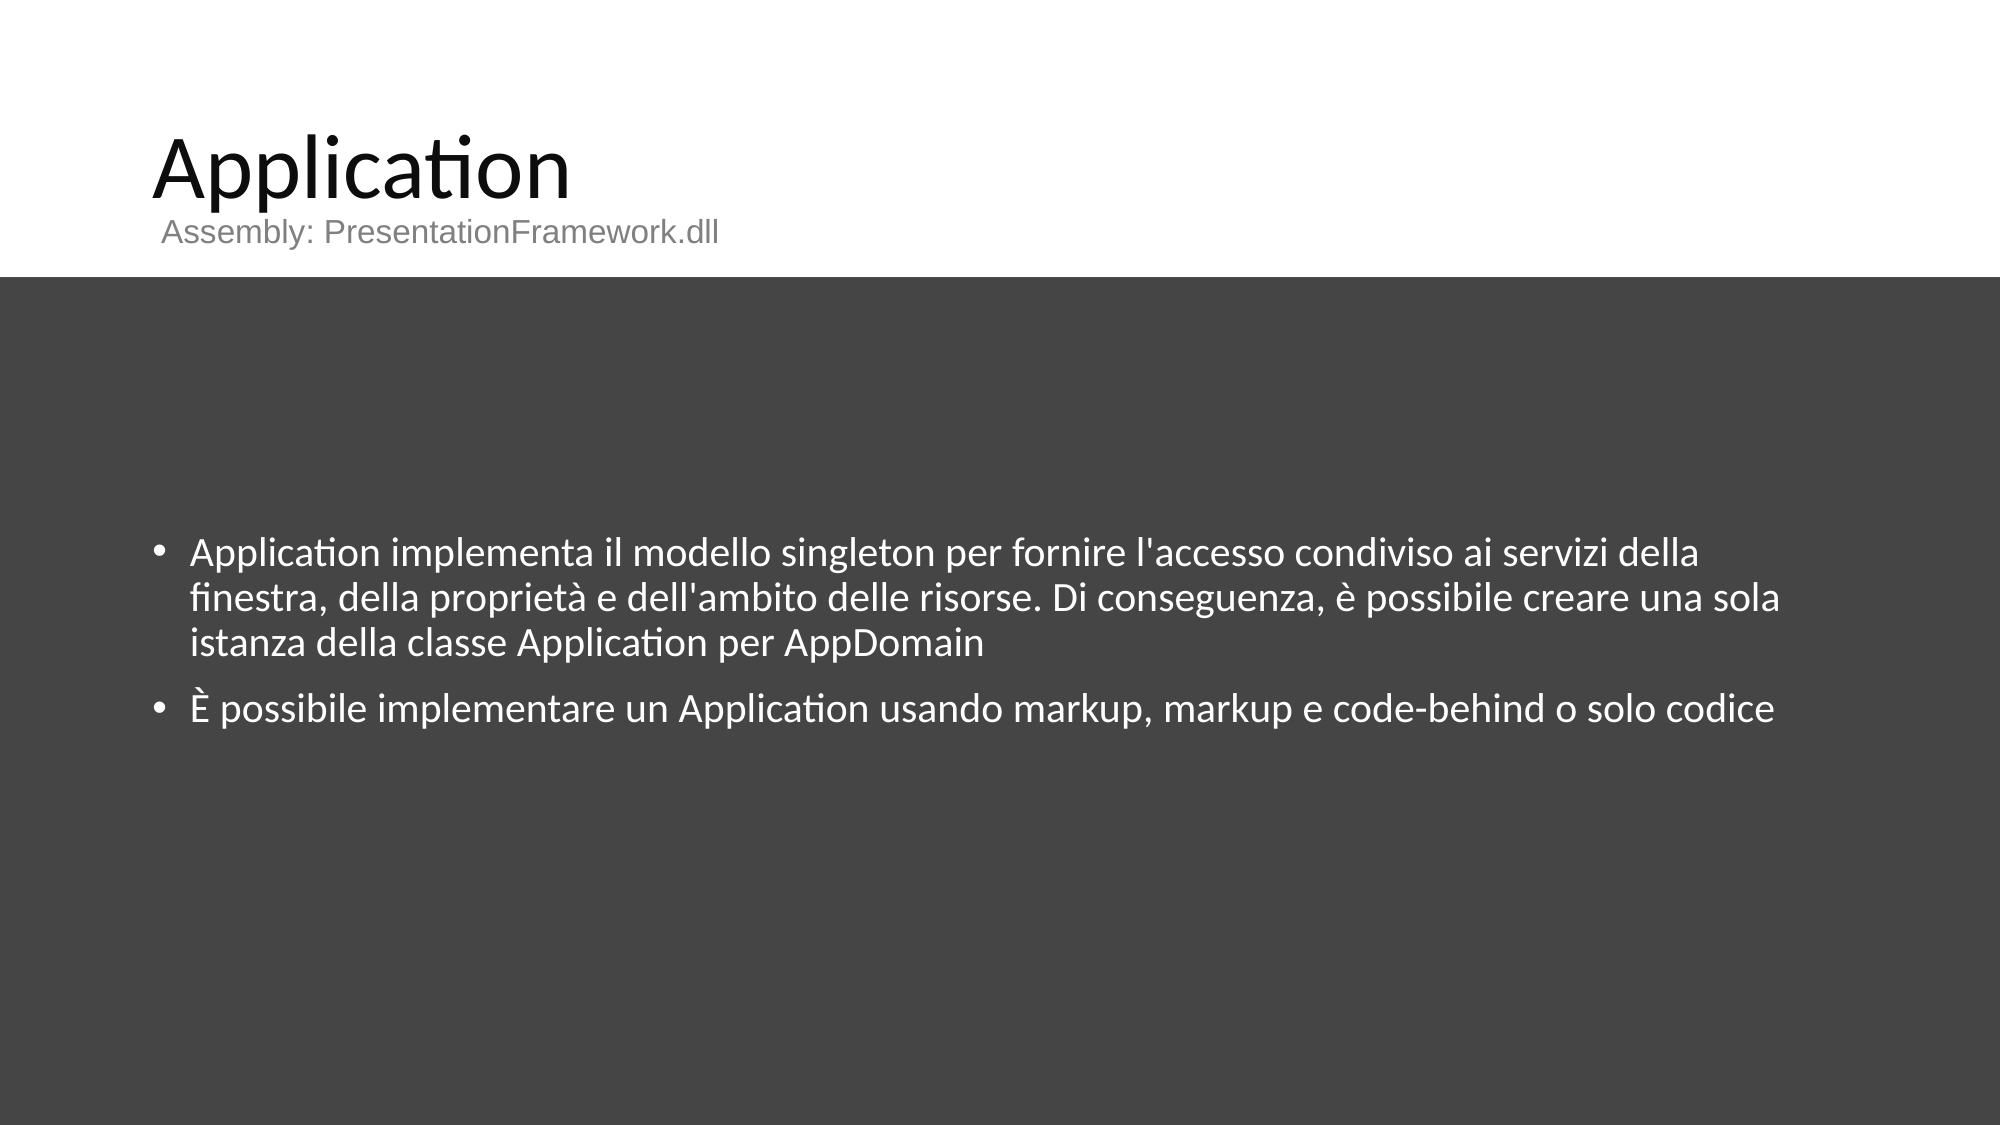

# Application
Assembly: PresentationFramework.dll

Application implementa il modello singleton per fornire l'accesso condiviso ai servizi della finestra, della proprietà e dell'ambito delle risorse. Di conseguenza, è possibile creare una sola istanza della classe Application per AppDomain
È possibile implementare un Application usando markup, markup e code-behind o solo codice